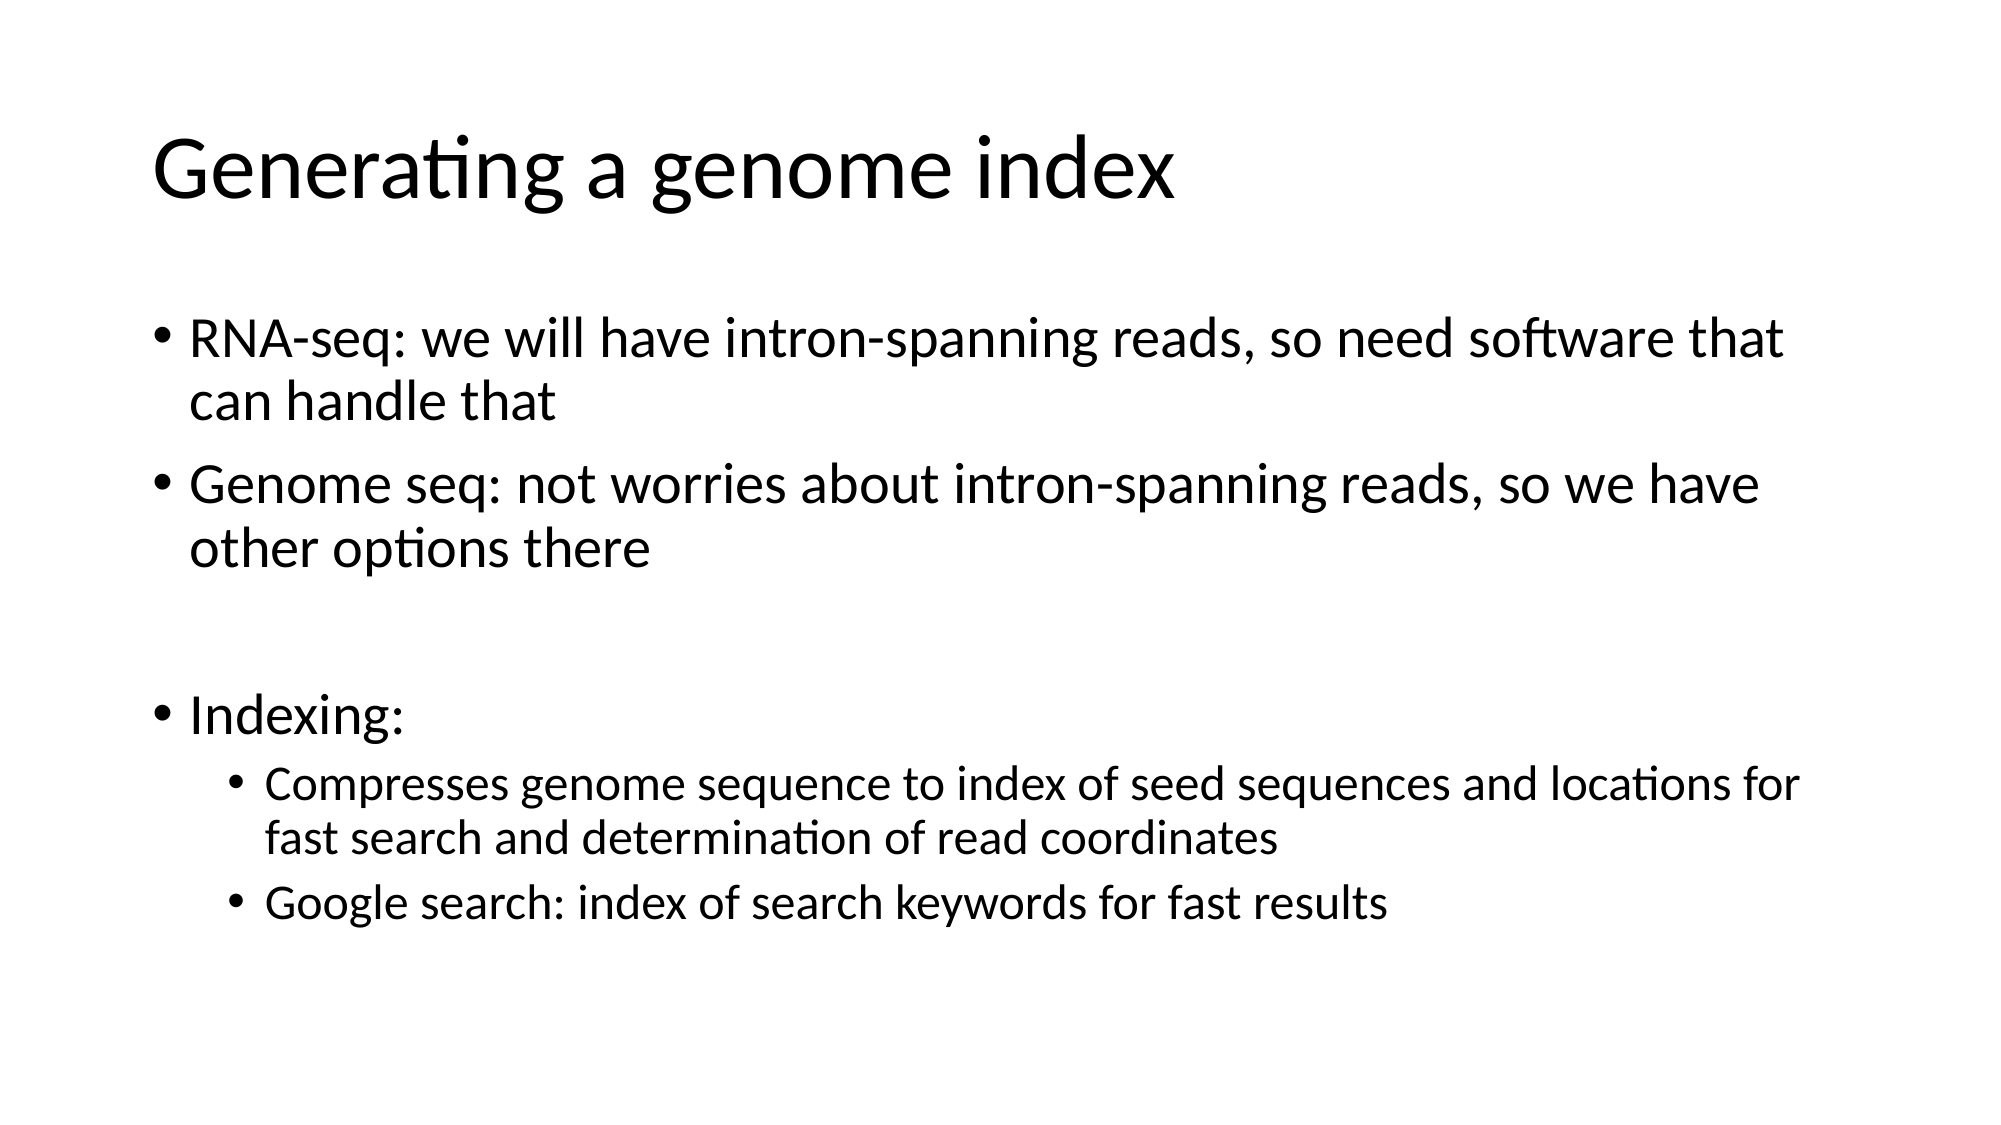

# Generating a genome index
RNA-seq: we will have intron-spanning reads, so need software that can handle that
Genome seq: not worries about intron-spanning reads, so we have other options there

Indexing:
Compresses genome sequence to index of seed sequences and locations for fast search and determination of read coordinates
Google search: index of search keywords for fast results